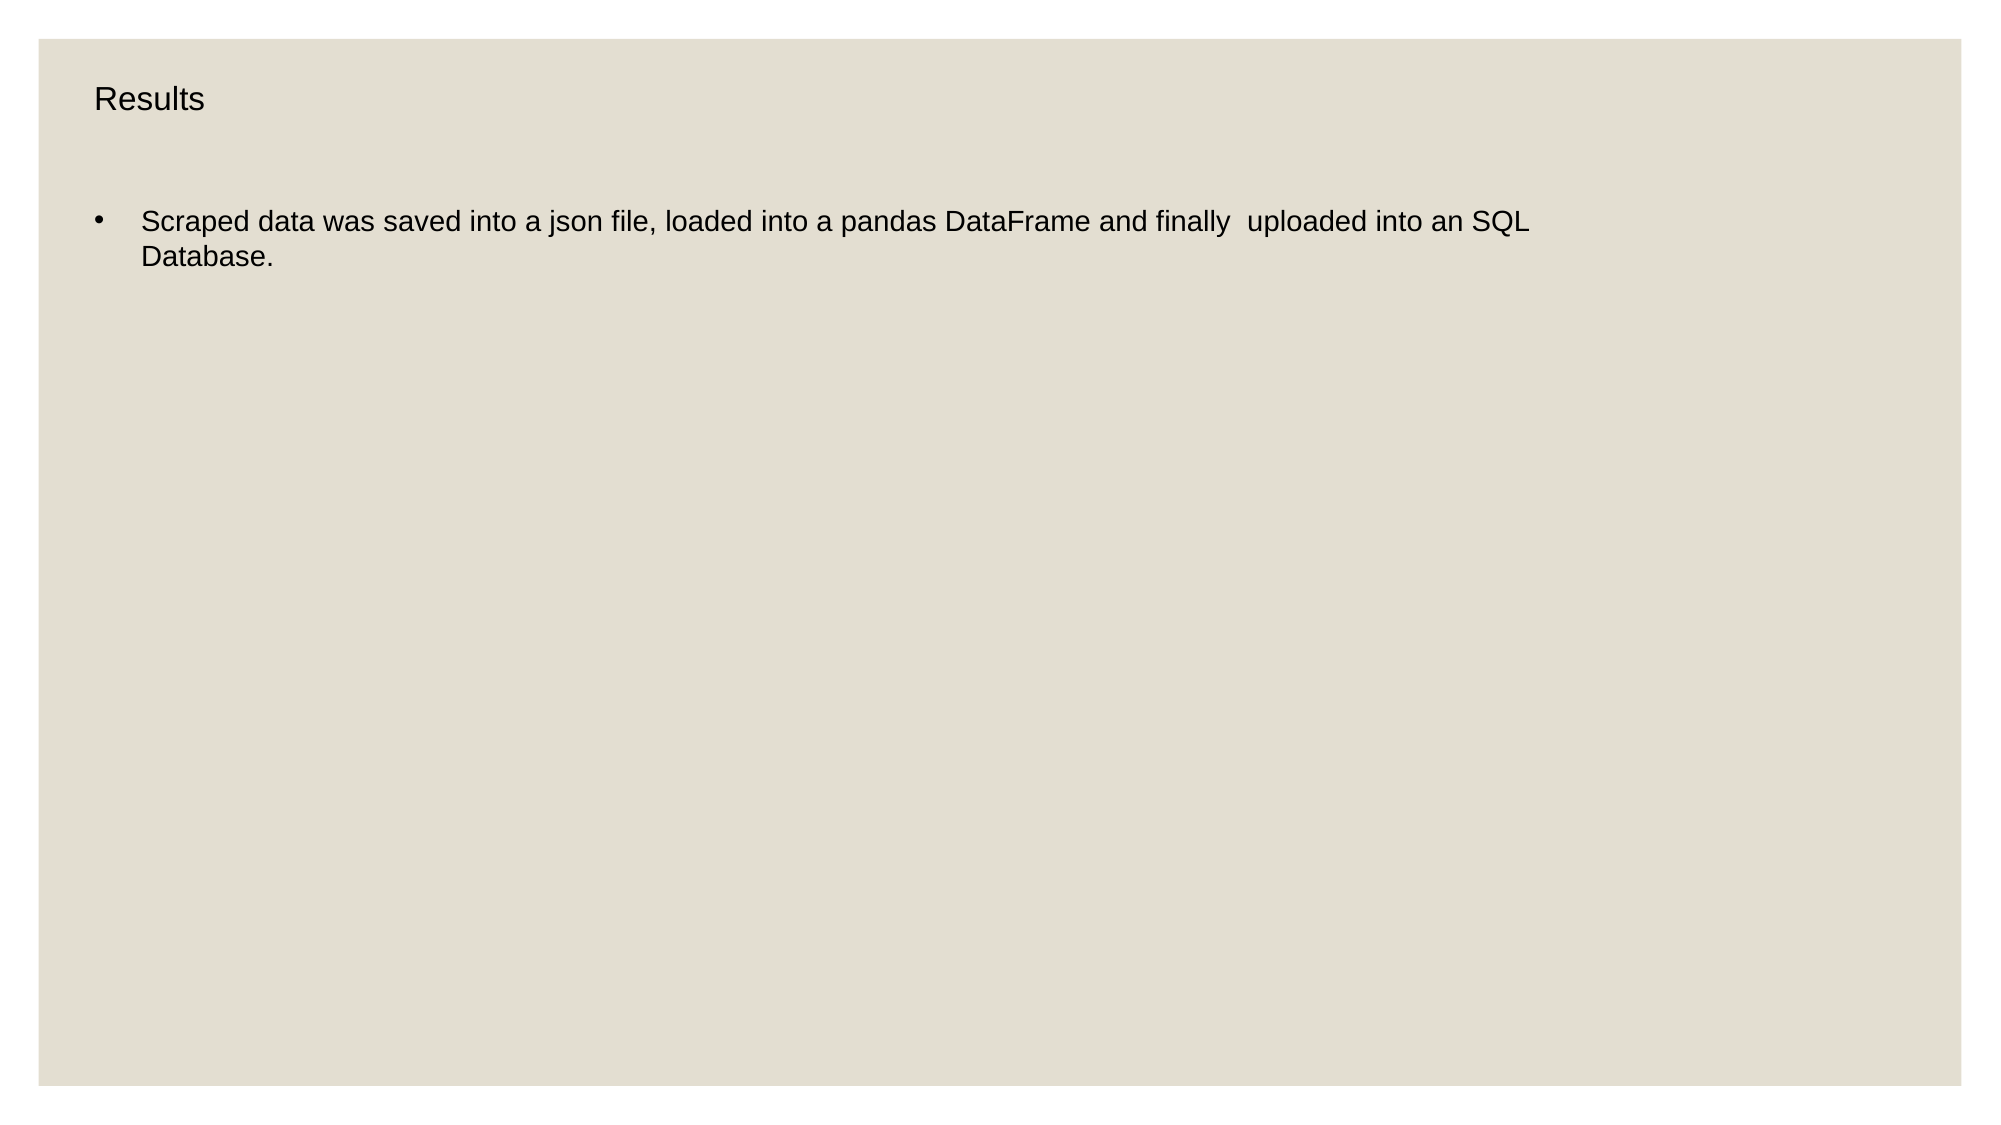

Results

Scraped data was saved into a json file, loaded into a pandas DataFrame and finally  uploaded into an SQL Database.